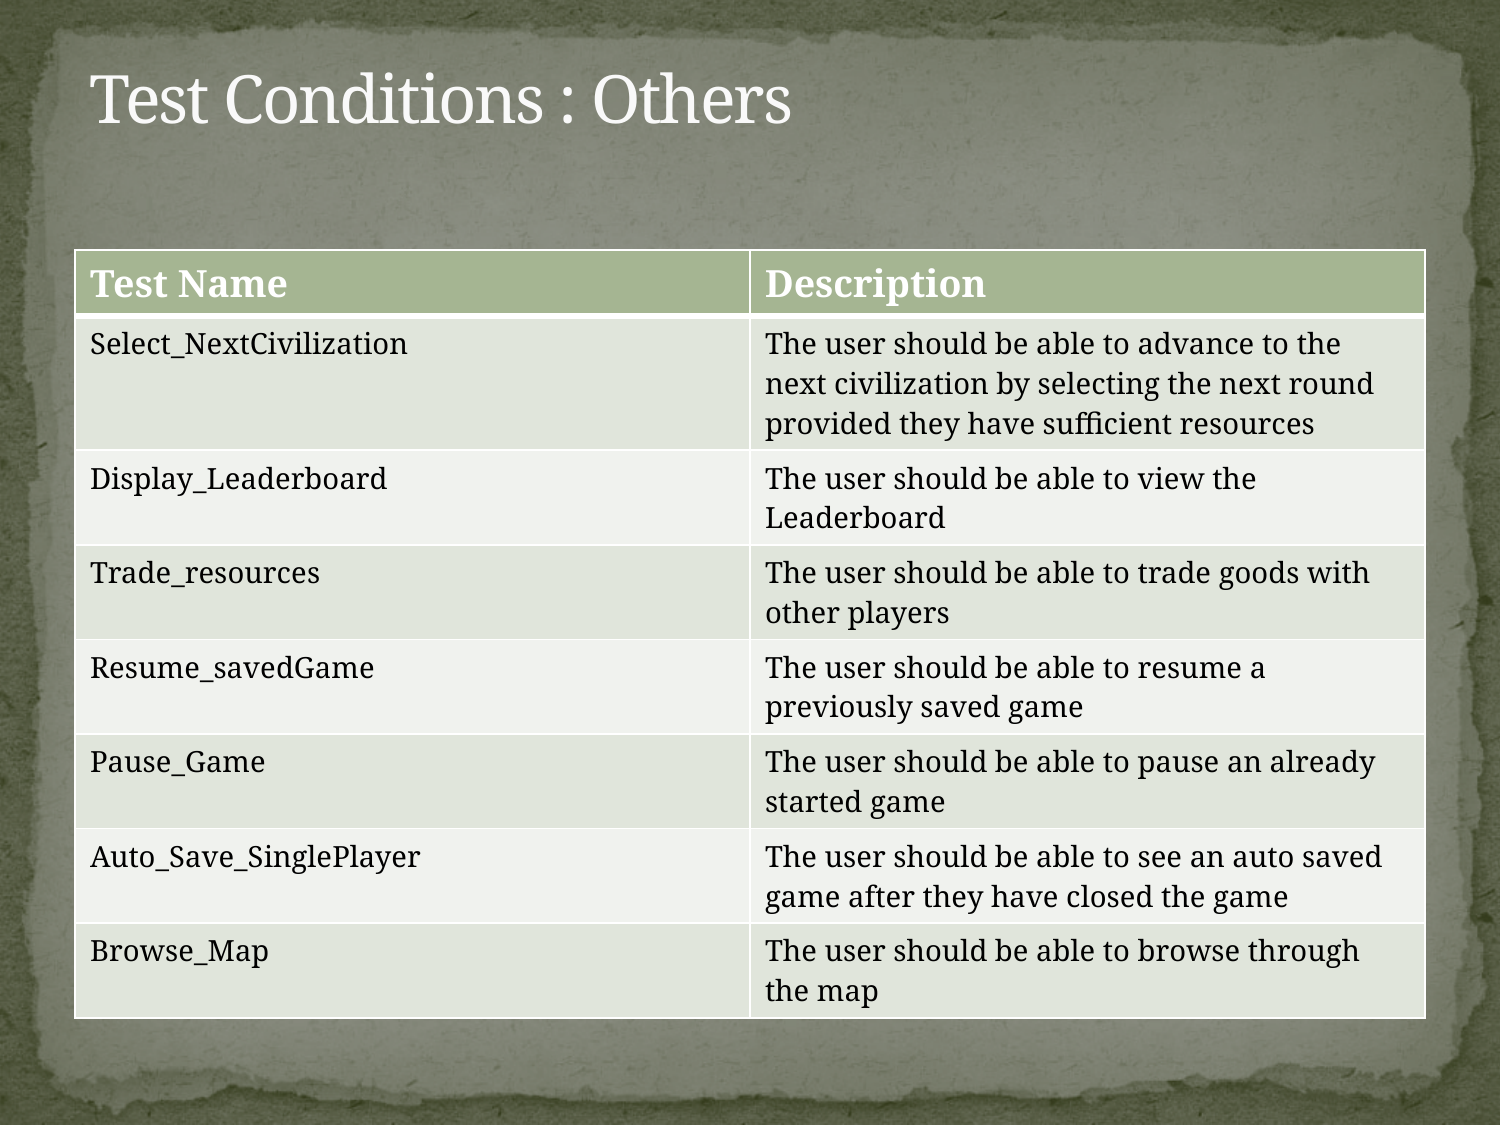

# Test Conditions : Others
| Test Name | Description |
| --- | --- |
| Select\_NextCivilization | The user should be able to advance to the next civilization by selecting the next round provided they have sufficient resources |
| Display\_Leaderboard | The user should be able to view the Leaderboard |
| Trade\_resources | The user should be able to trade goods with other players |
| Resume\_savedGame | The user should be able to resume a previously saved game |
| Pause\_Game | The user should be able to pause an already started game |
| Auto\_Save\_SinglePlayer | The user should be able to see an auto saved game after they have closed the game |
| Browse\_Map | The user should be able to browse through the map |